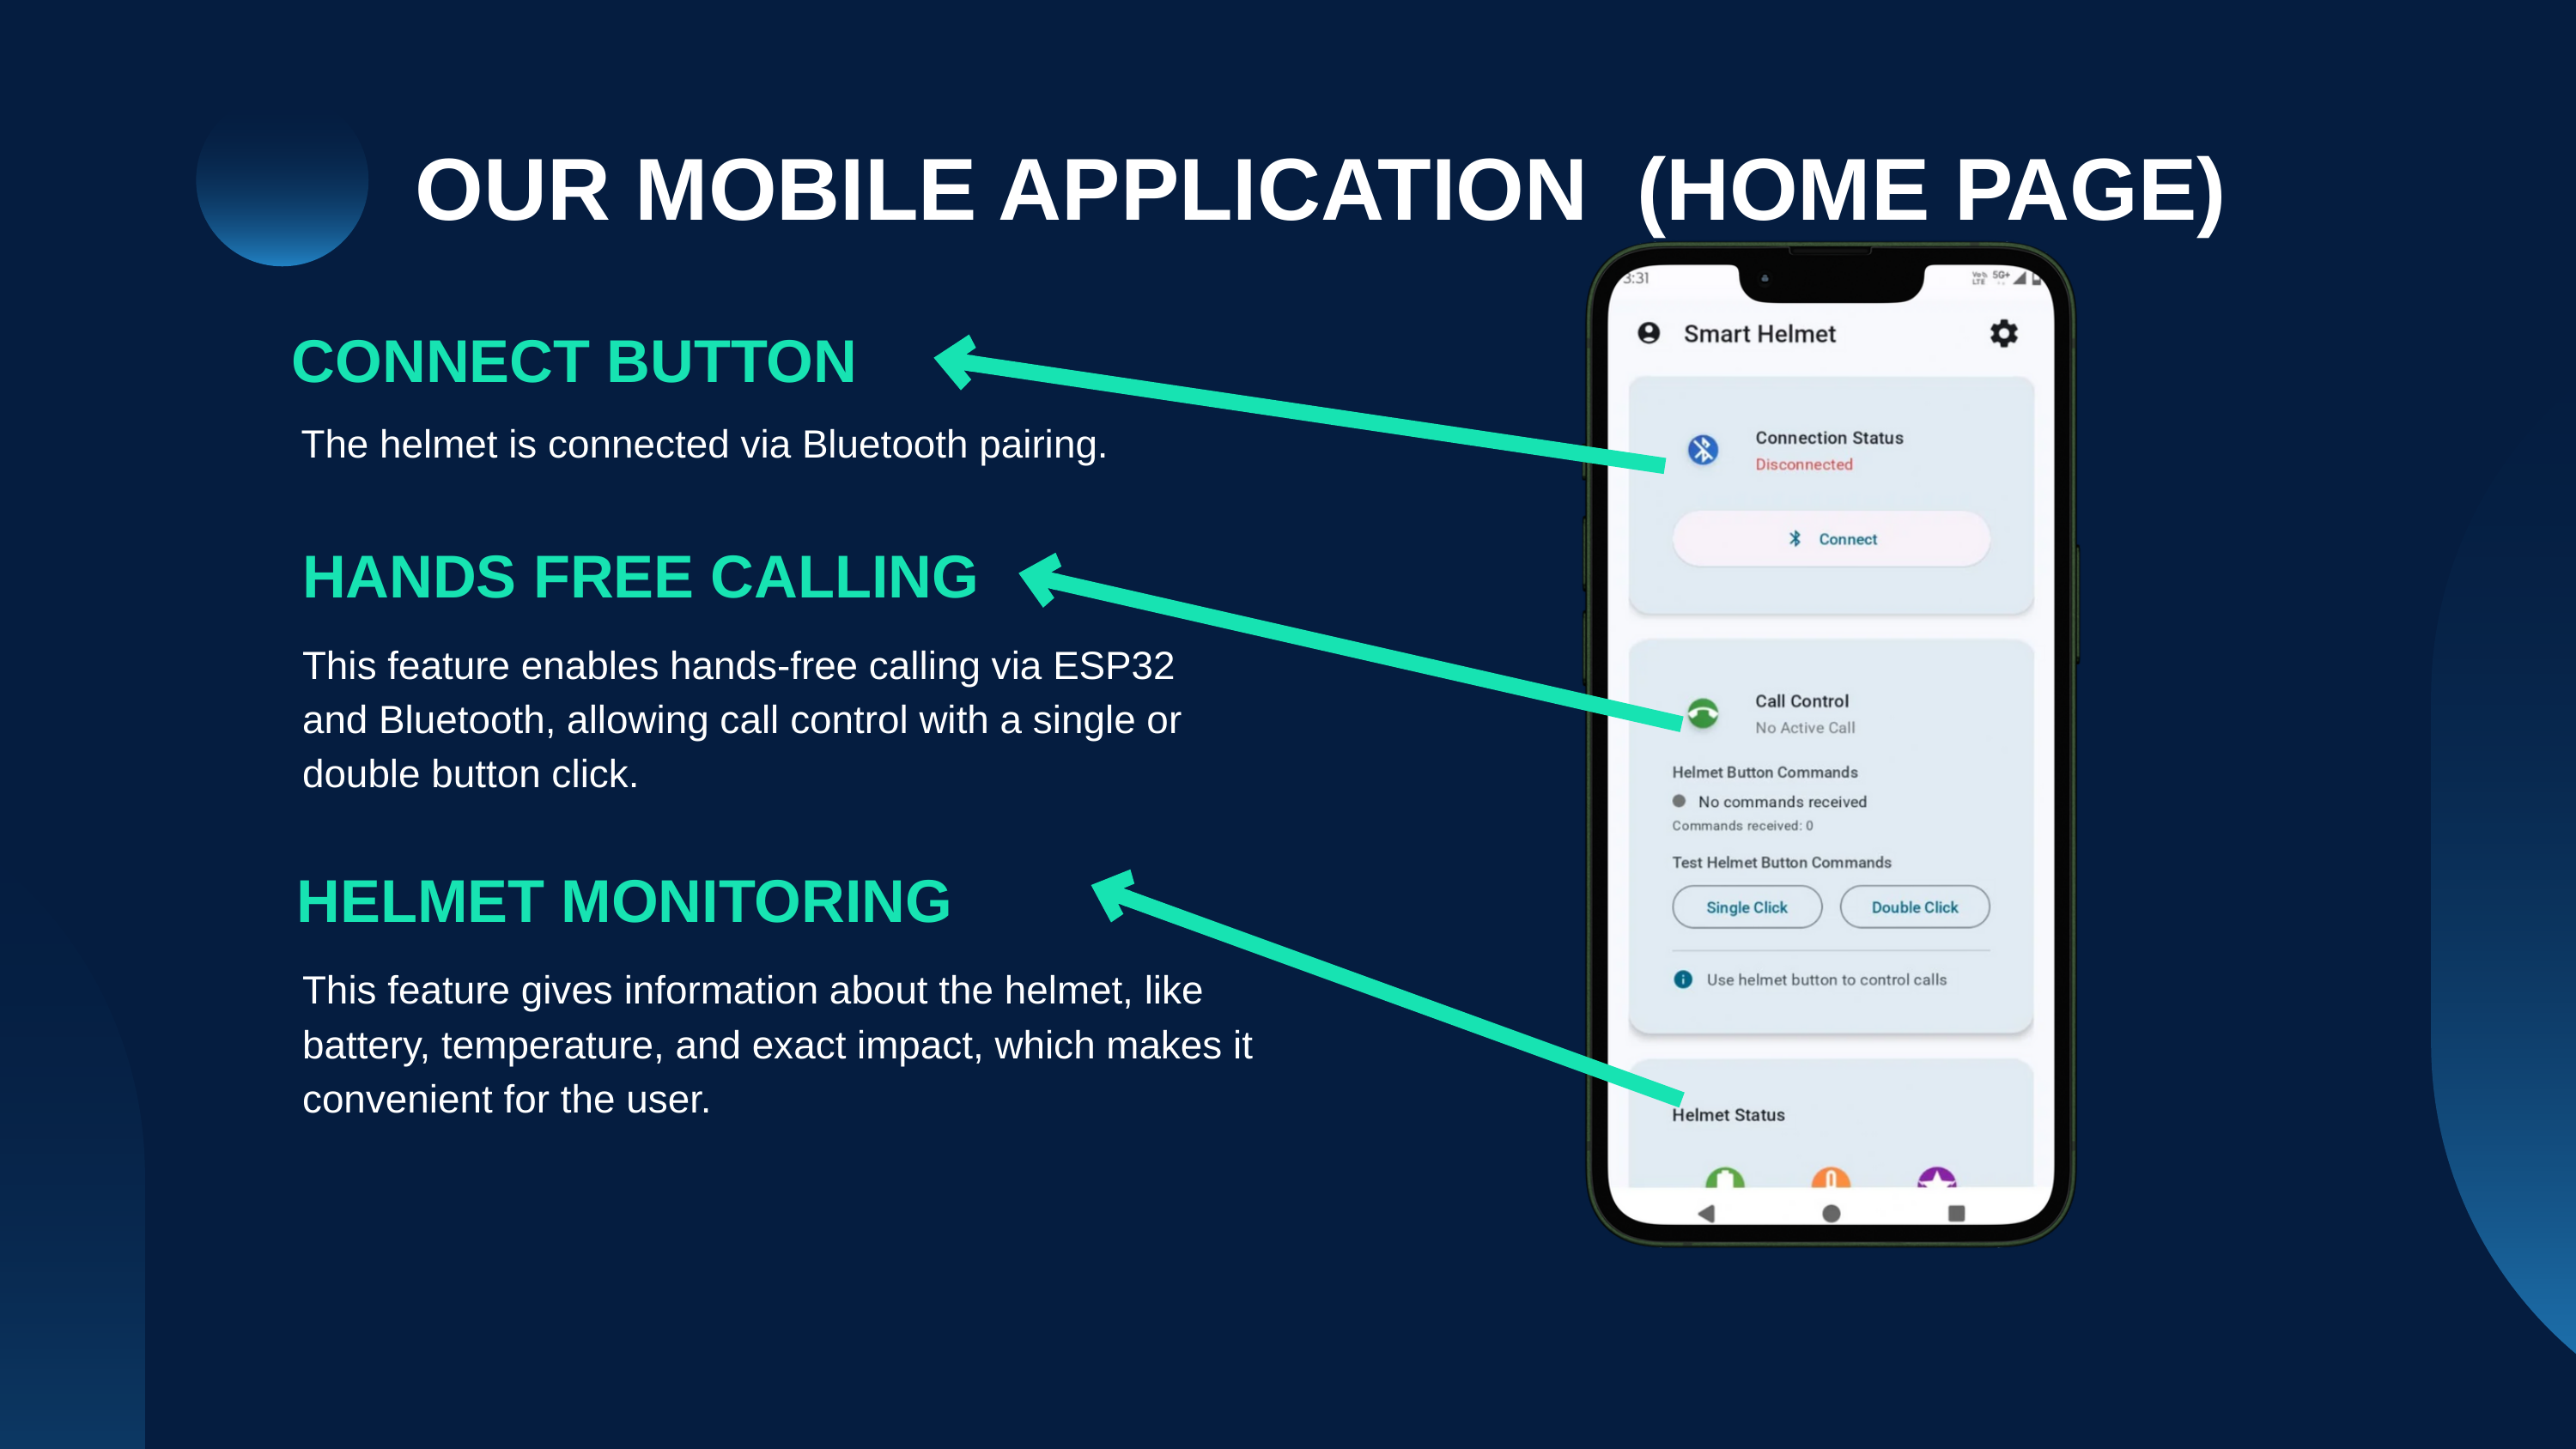

OUR MOBILE APPLICATION  (HOME PAGE)

CONNECT BUTTON

The helmet is connected via Bluetooth pairing.
HANDS FREE CALLING

This feature enables hands-free calling via ESP32 and Bluetooth, allowing call control with a single or double button click.

HELMET MONITORING

This feature gives information about the helmet, like battery, temperature, and exact impact, which makes it convenient for the user.